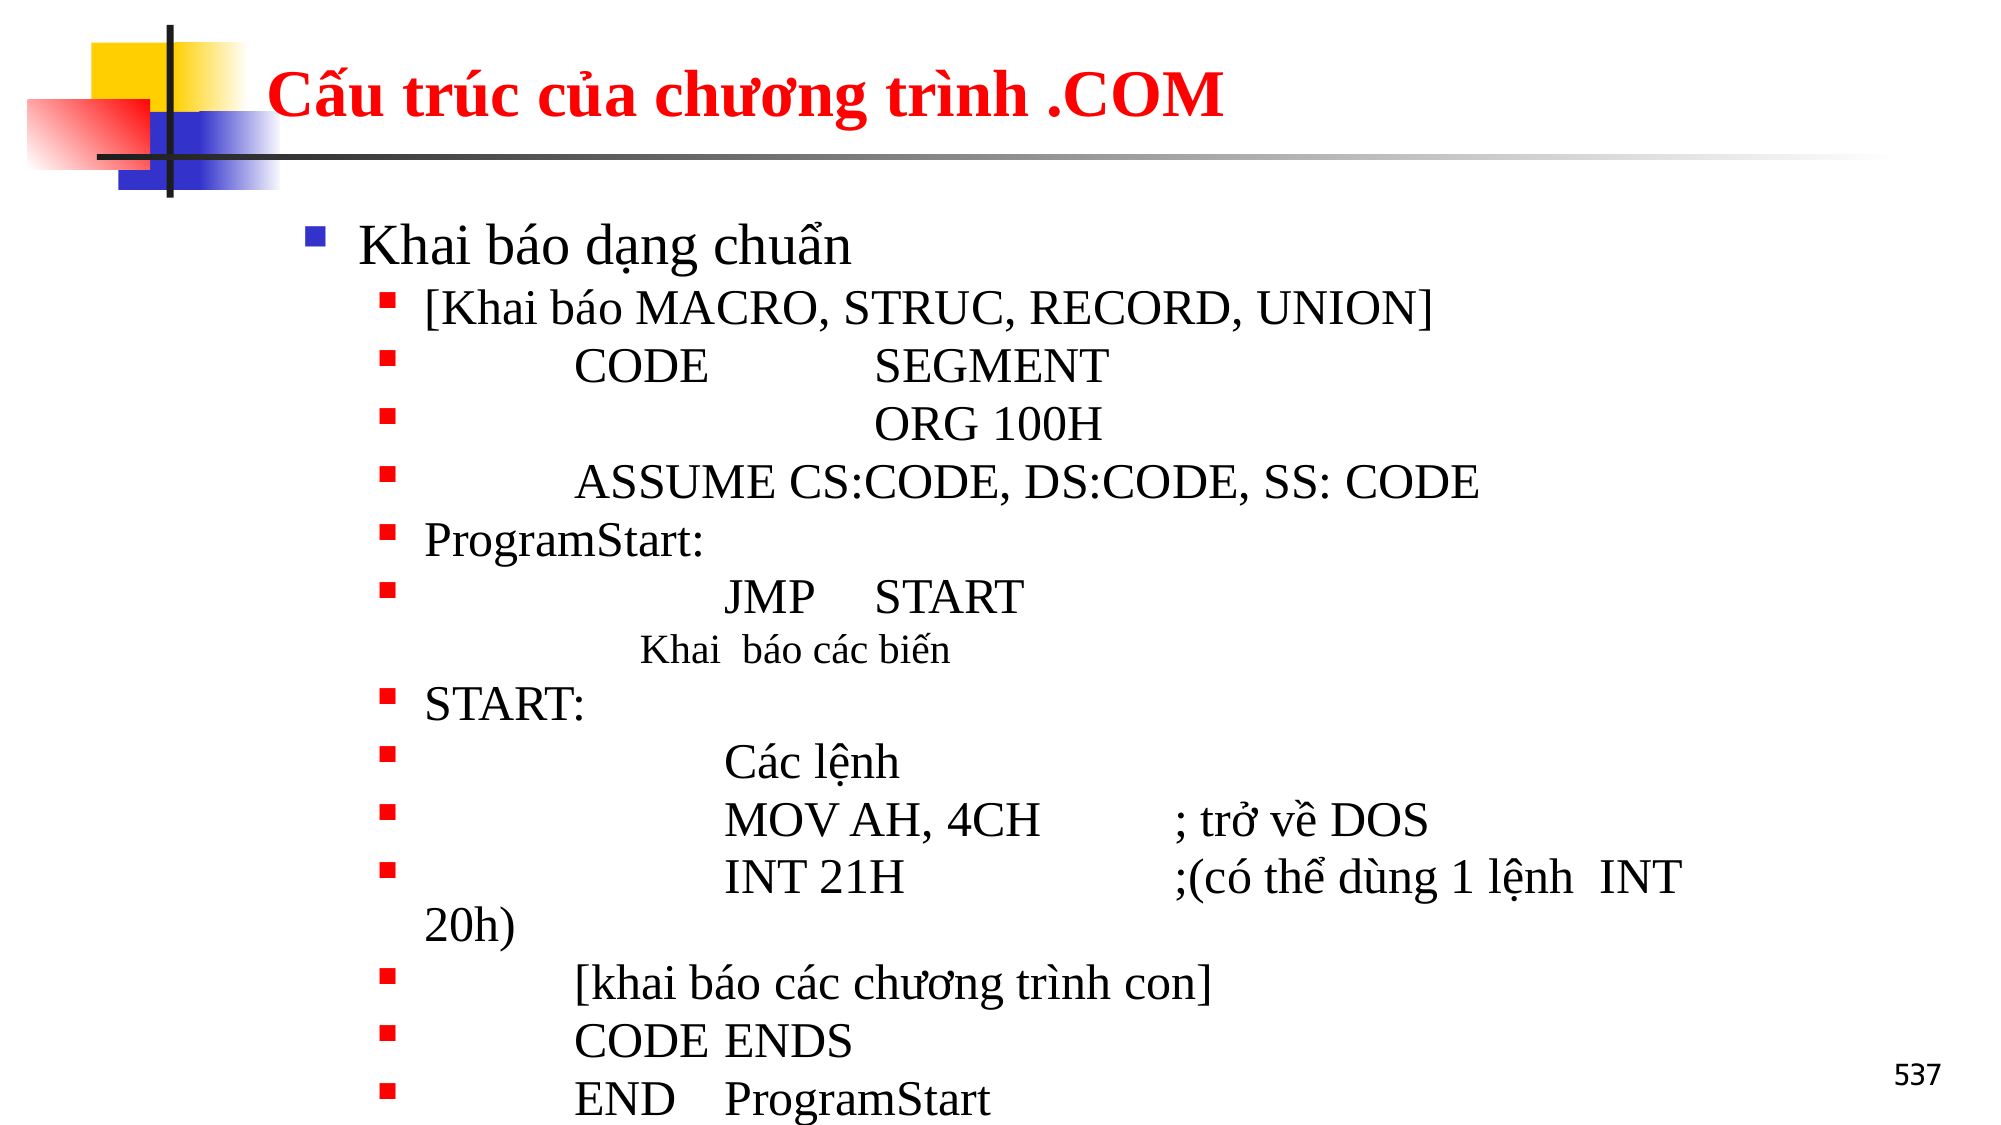

# Cấu trúc của chương trình .COM
Khai báo dạng chuẩn
[Khai báo MACRO, STRUC, RECORD, UNION]
	CODE 		SEGMENT
			ORG 100H
	ASSUME CS:CODE, DS:CODE, SS: CODE
ProgramStart:
		JMP	START
		Khai  báo các biến
START:
		Các lệnh
		MOV AH, 4CH	; trở về DOS
		INT 21H 		;(có thể dùng 1 lệnh  INT 20h)
	[khai báo các chương trình con]
	CODE 	ENDS
	END	ProgramStart
537